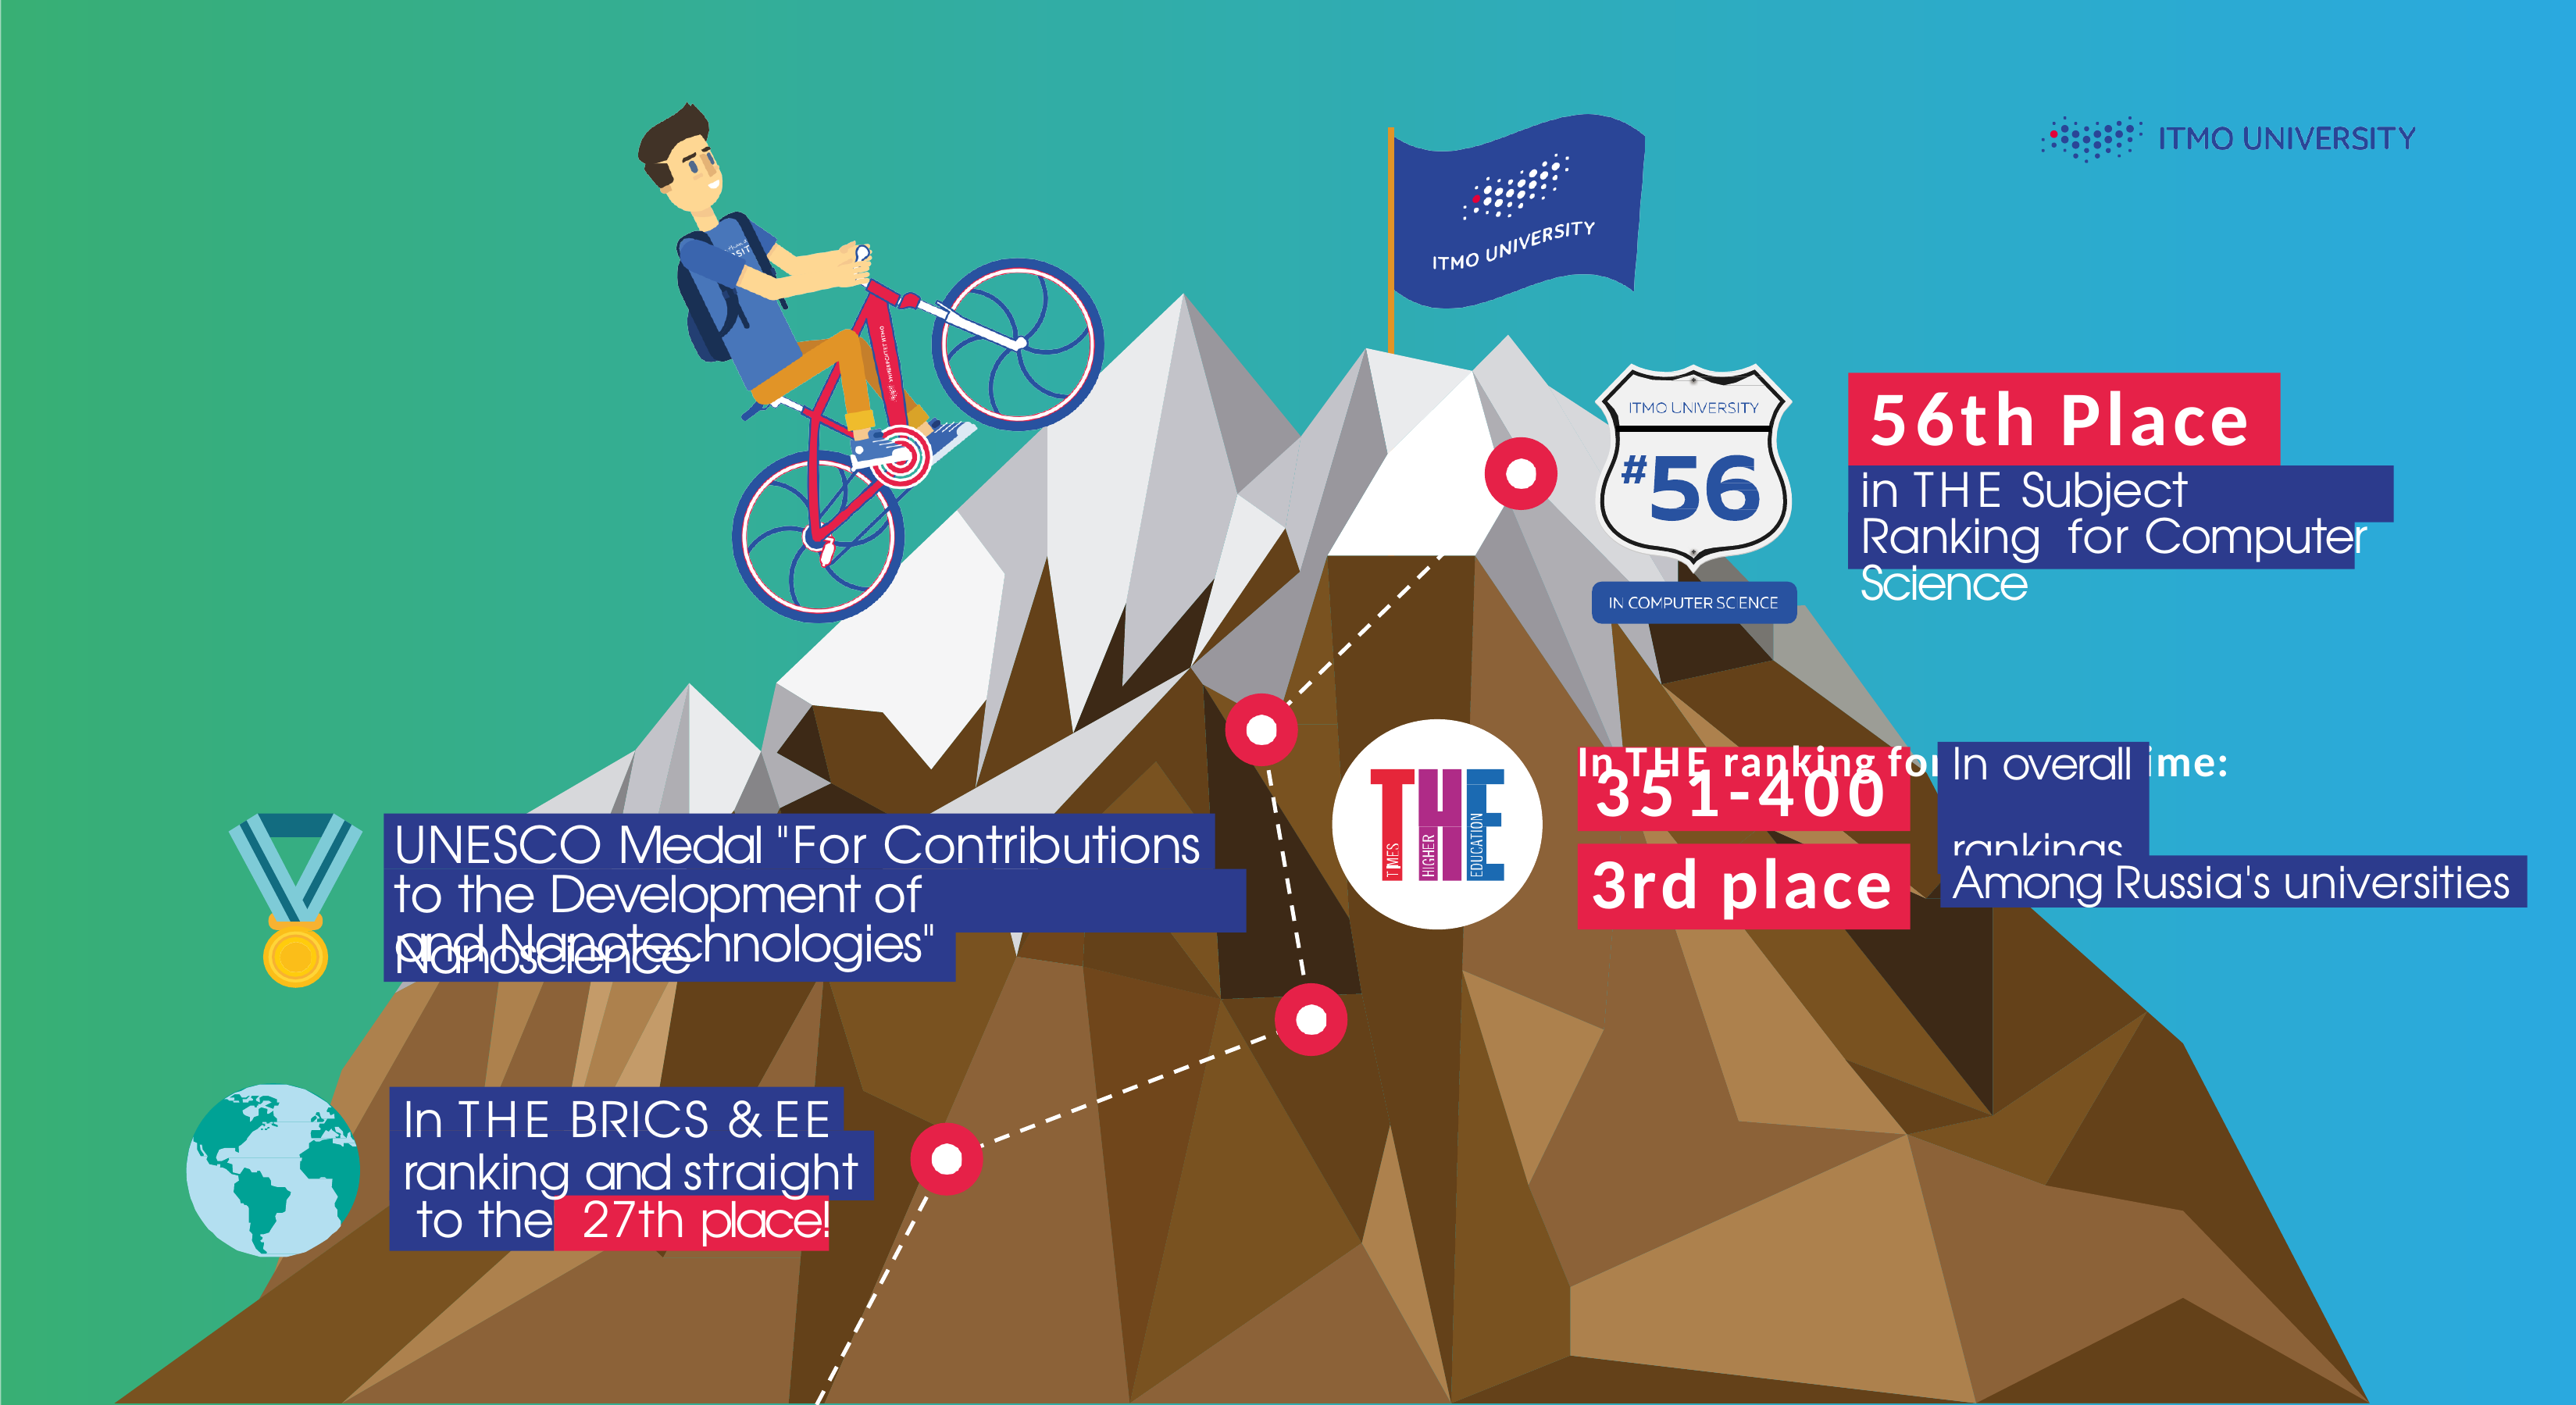

# 56th Place

in THE Subject Ranking  for Computer Science

In THE ranking for the first time:

In overall  rankings
351-400

UNESCO Medal "For Contributions

3rd place

Among Russia's universities

to the Development of Nanoscience

and Nanotechnologies"

In THE BRICS & EE
ranking and straight  to the	27th place!